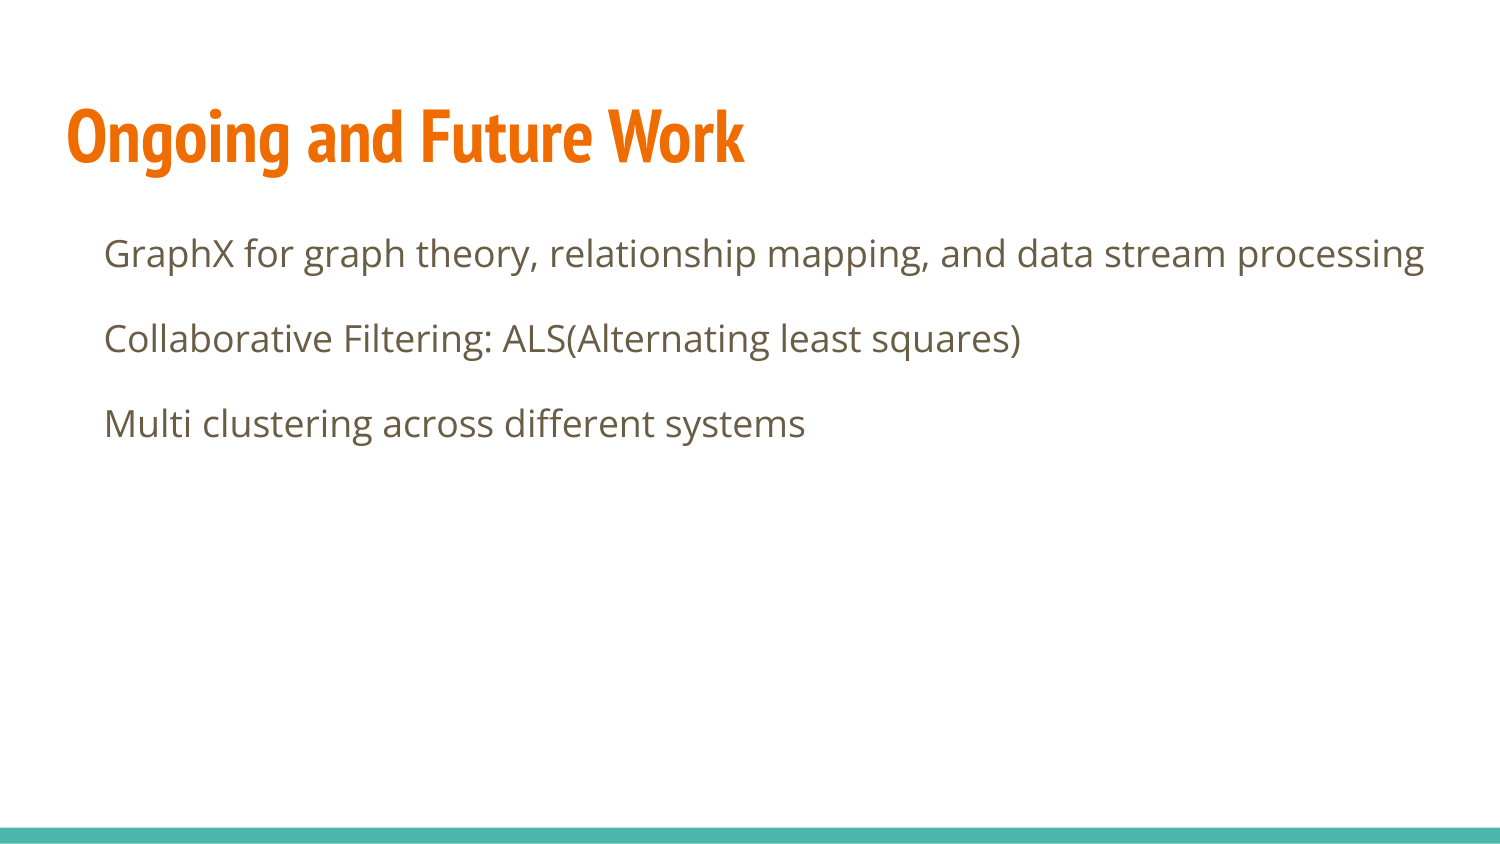

# Ongoing and Future Work
GraphX for graph theory, relationship mapping, and data stream processing
Collaborative Filtering: ALS(Alternating least squares)
Multi clustering across different systems